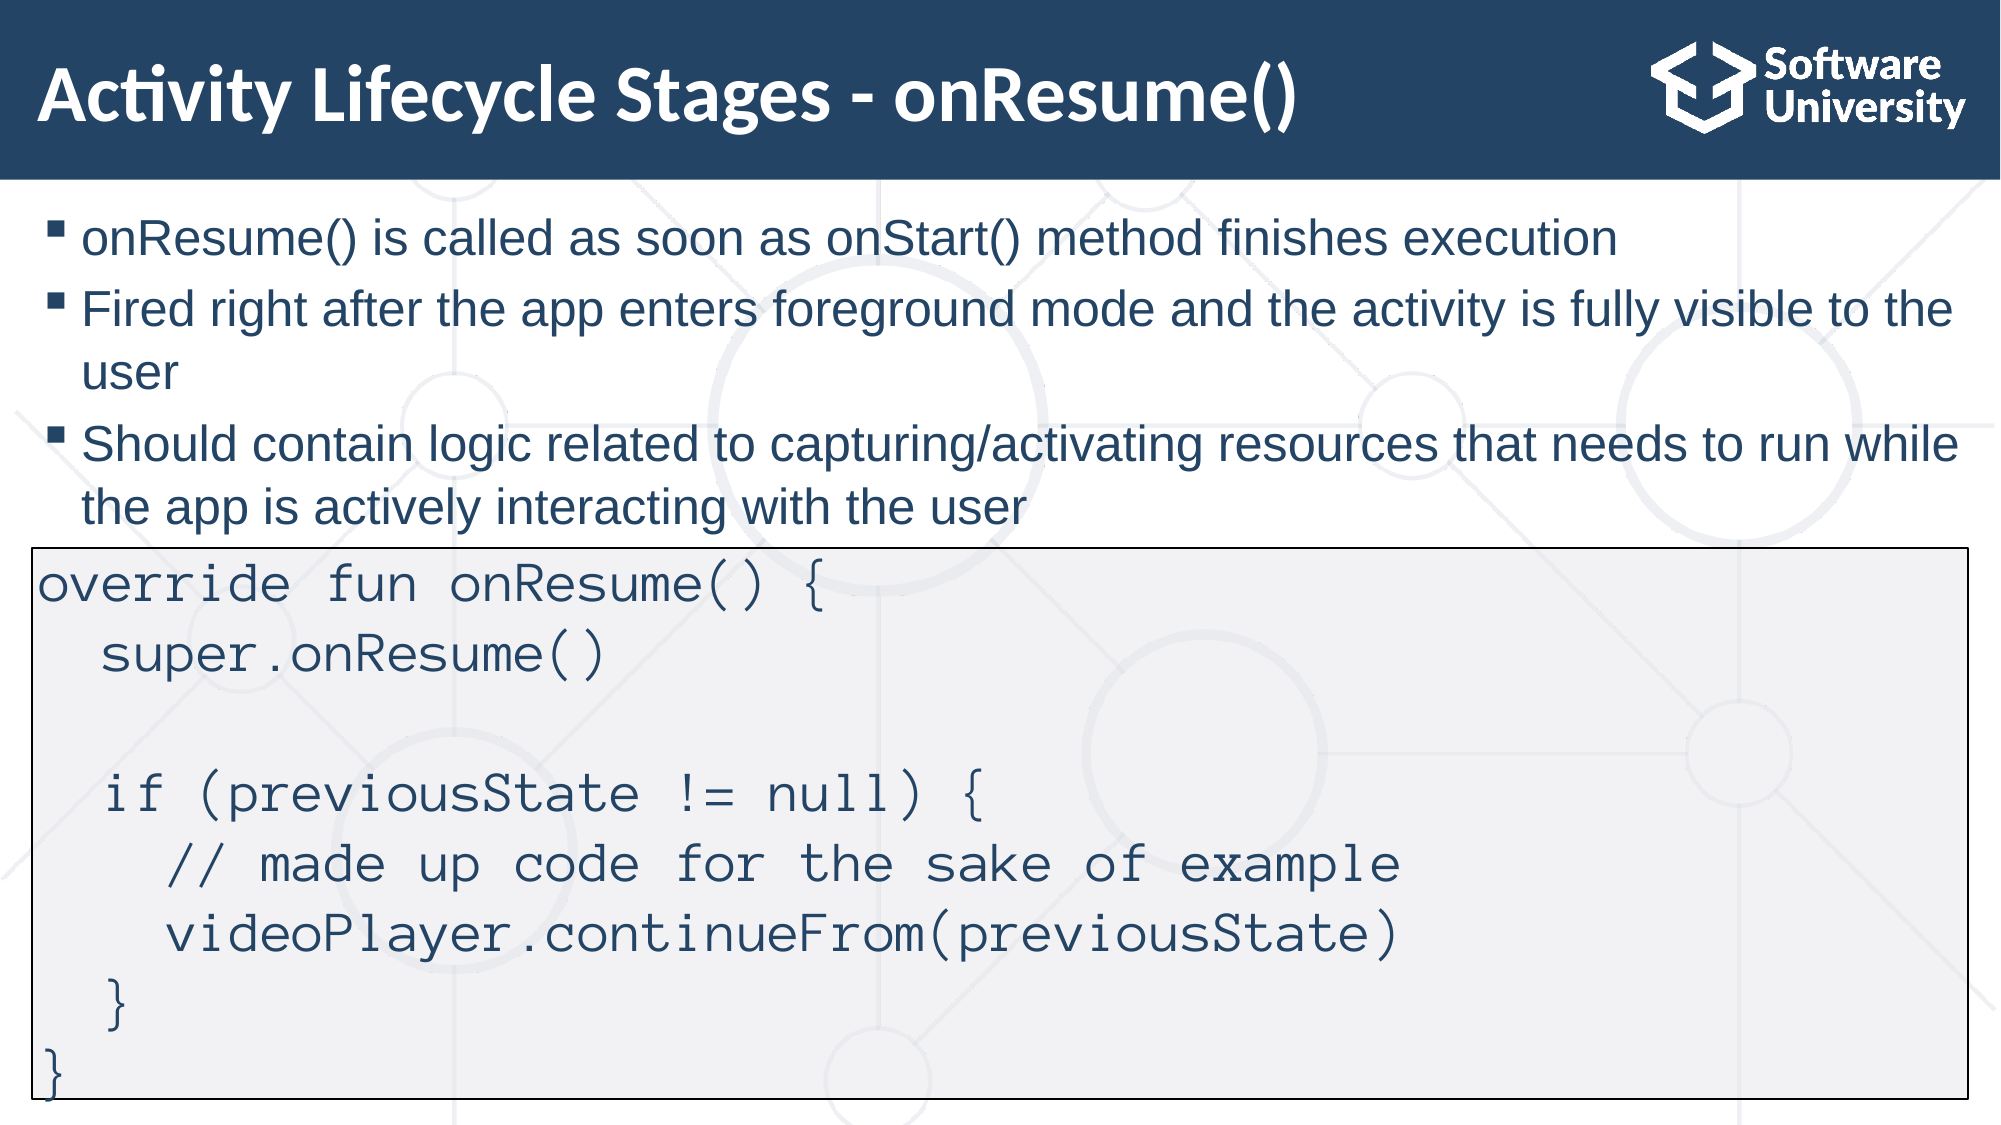

# Activity Lifecycle Stages - onResume()
onResume() is called as soon as onStart() method finishes execution
Fired right after the app enters foreground mode and the activity is fully visible to the user
Should contain logic related to capturing/activating resources that needs to run while the app is actively interacting with the user
override fun onResume() {
  super.onResume()

  if (previousState != null) {
    // made up code for the sake of example
    videoPlayer.continueFrom(previousState)
  }
}